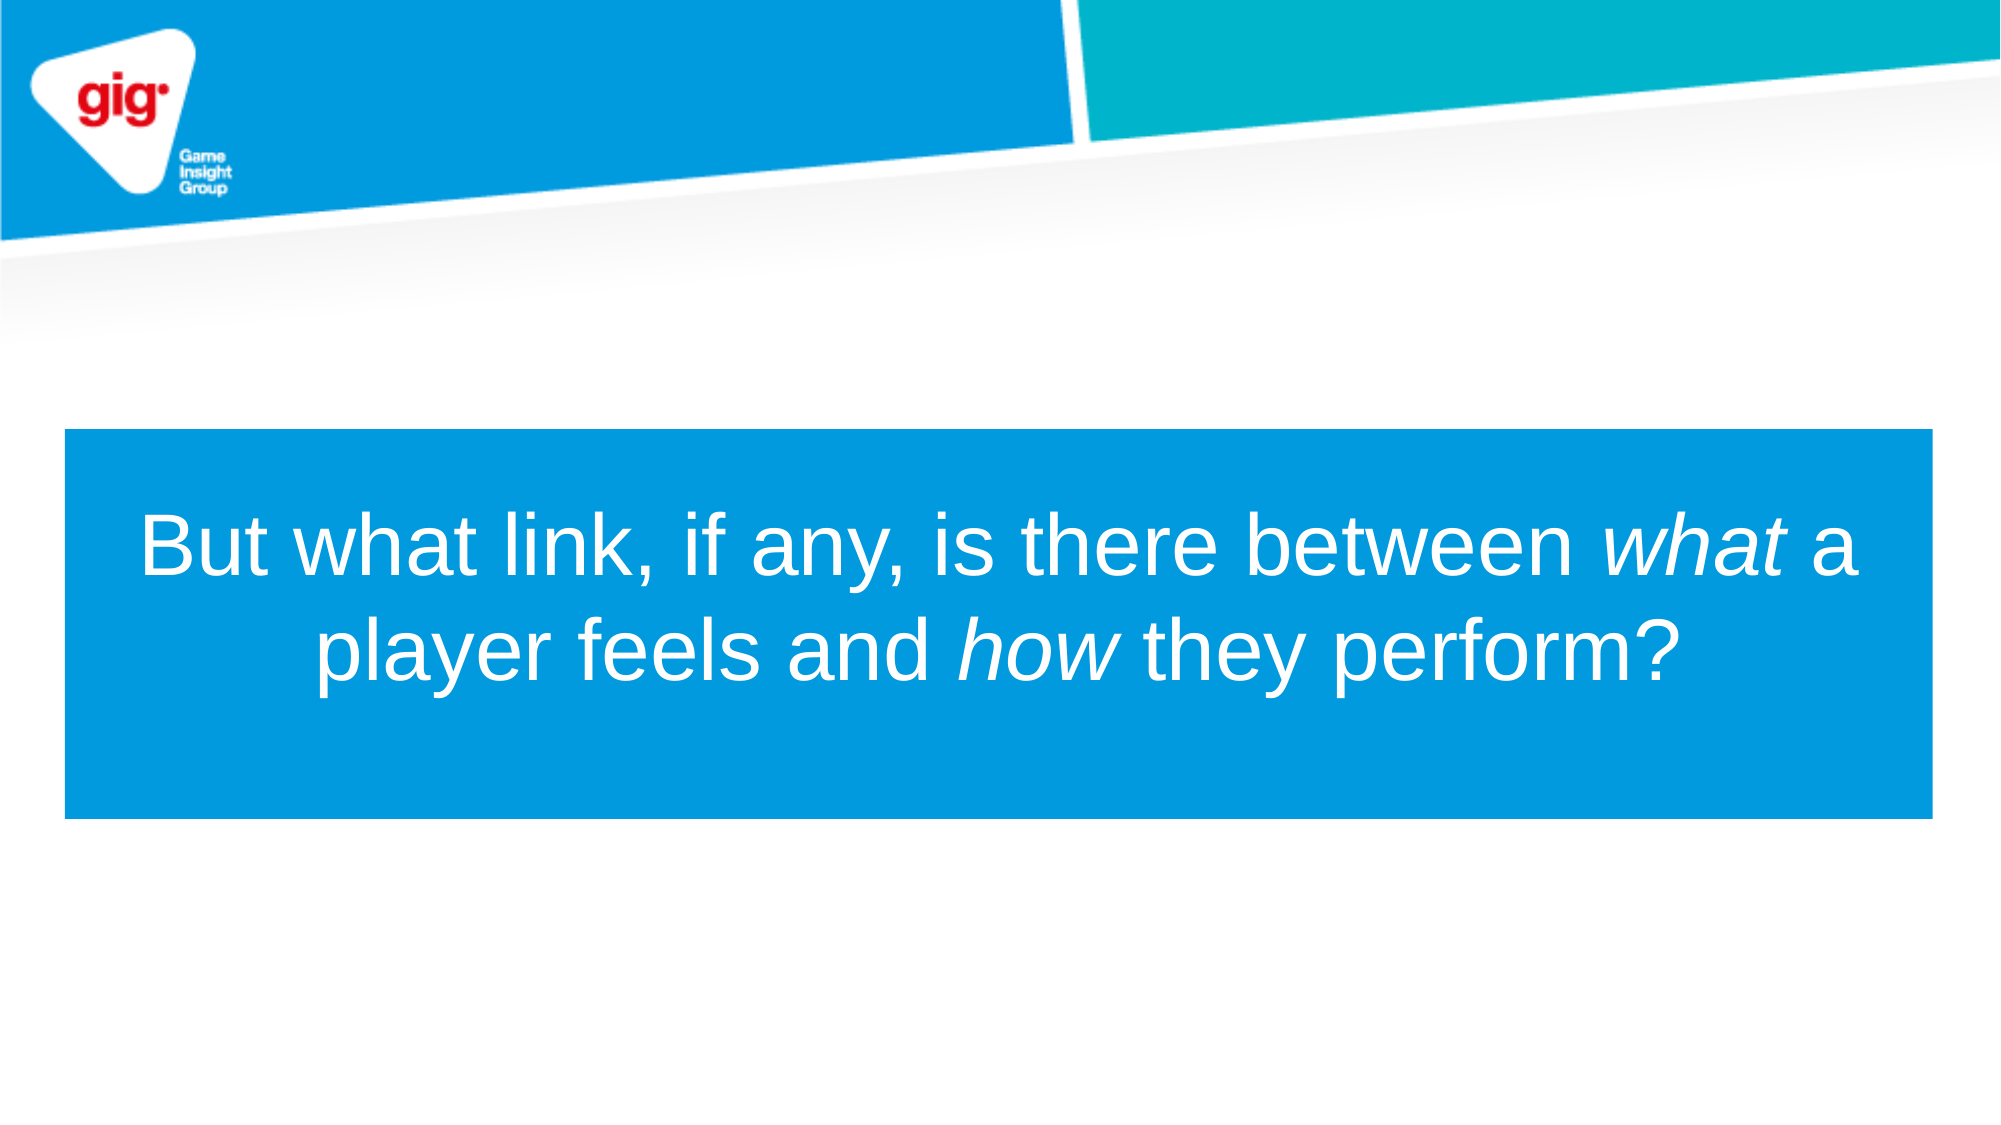

But what link, if any, is there between what a player feels and how they perform?